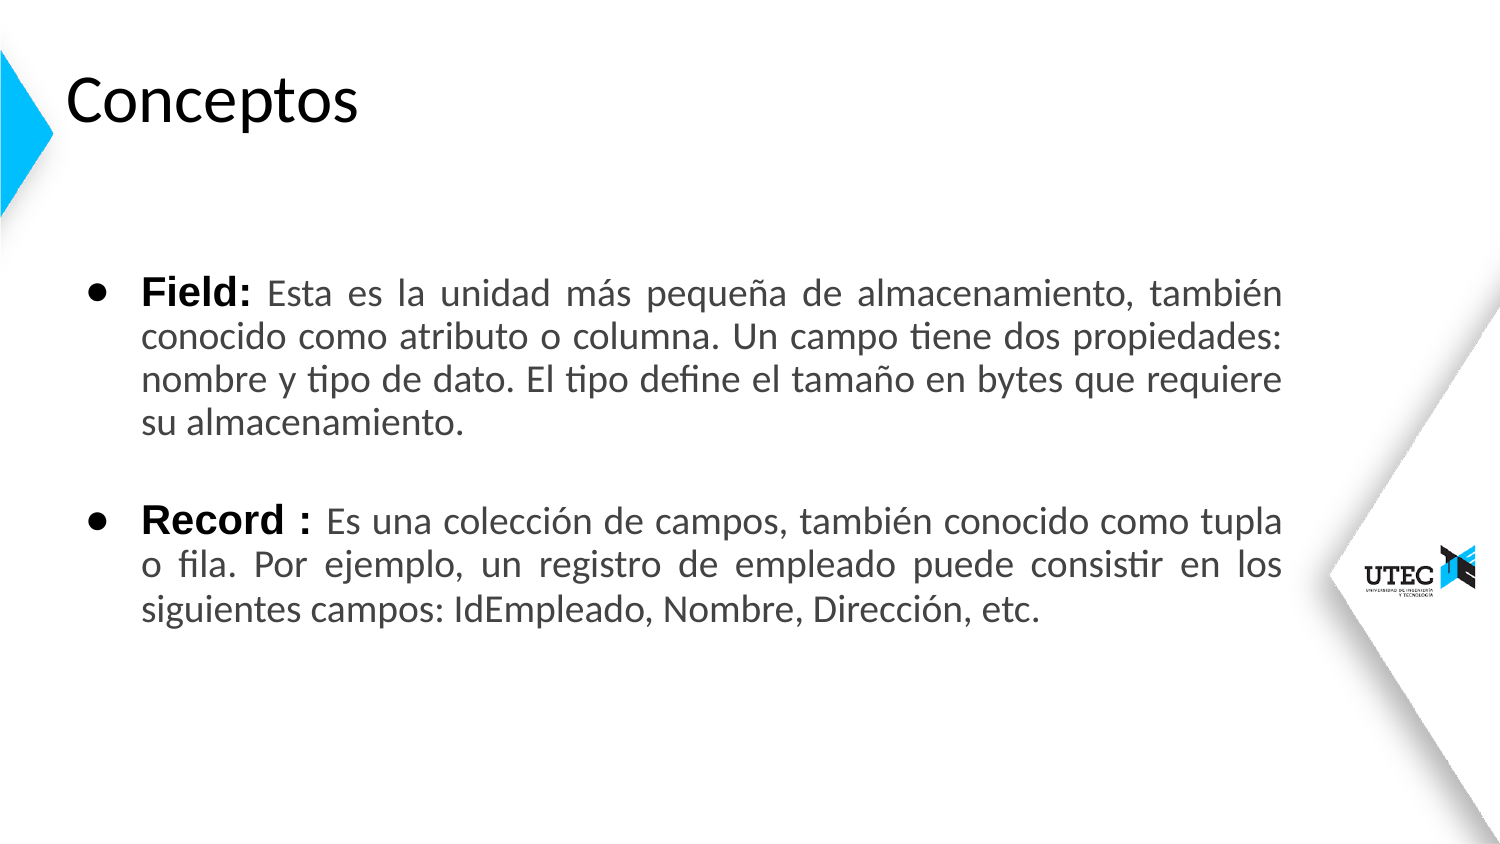

# Conceptos
Field: Esta es la unidad más pequeña de almacenamiento, también conocido como atributo o columna. Un campo tiene dos propiedades: nombre y tipo de dato. El tipo define el tamaño en bytes que requiere su almacenamiento.

Record : Es una colección de campos, también conocido como tupla o fila. Por ejemplo, un registro de empleado puede consistir en los siguientes campos: IdEmpleado, Nombre, Dirección, etc.